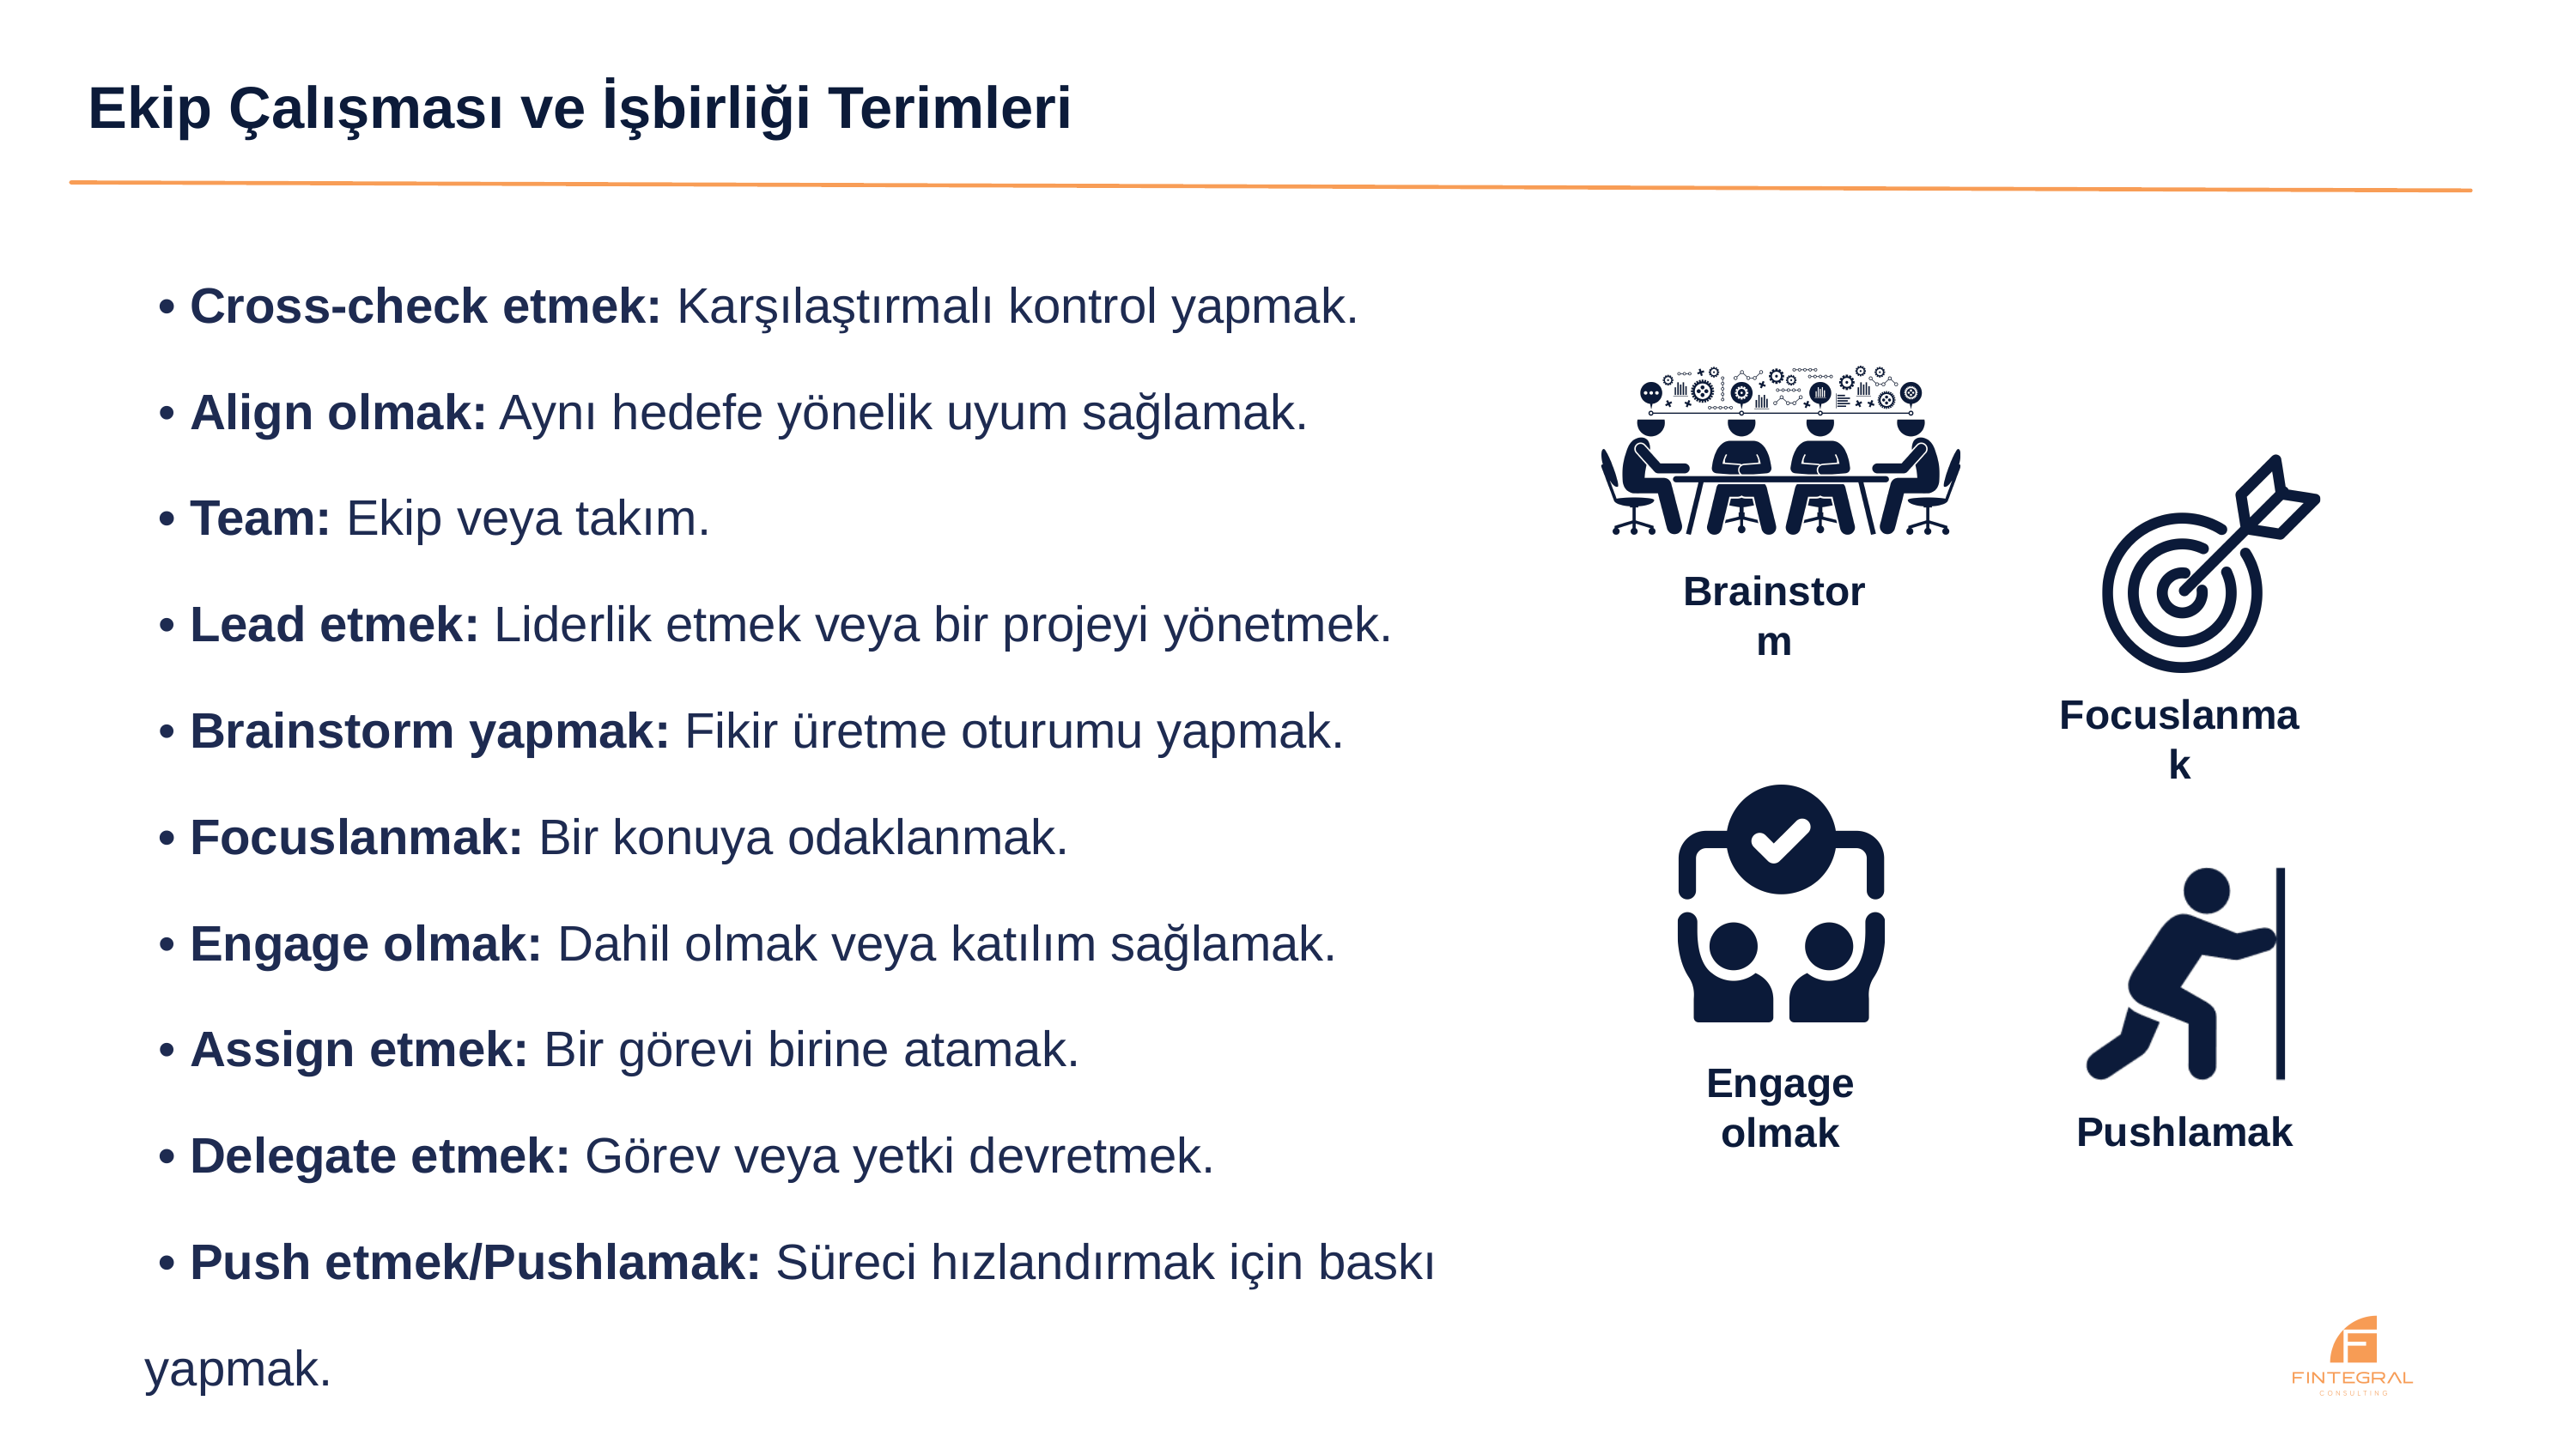

Ekip Çalışması ve İşbirliği Terimleri

 • Cross-check etmek: Karşılaştırmalı kontrol yapmak.
 • Align olmak: Aynı hedefe yönelik uyum sağlamak.
 • Team: Ekip veya takım.
 • Lead etmek: Liderlik etmek veya bir projeyi yönetmek.
 • Brainstorm yapmak: Fikir üretme oturumu yapmak.
 • Focuslanmak: Bir konuya odaklanmak.
 • Engage olmak: Dahil olmak veya katılım sağlamak.
 • Assign etmek: Bir görevi birine atamak.
 • Delegate etmek: Görev veya yetki devretmek.
 • Push etmek/Pushlamak: Süreci hızlandırmak için baskı yapmak.

Brainstorm
Focuslanmak

Engage olmak
Pushlamak